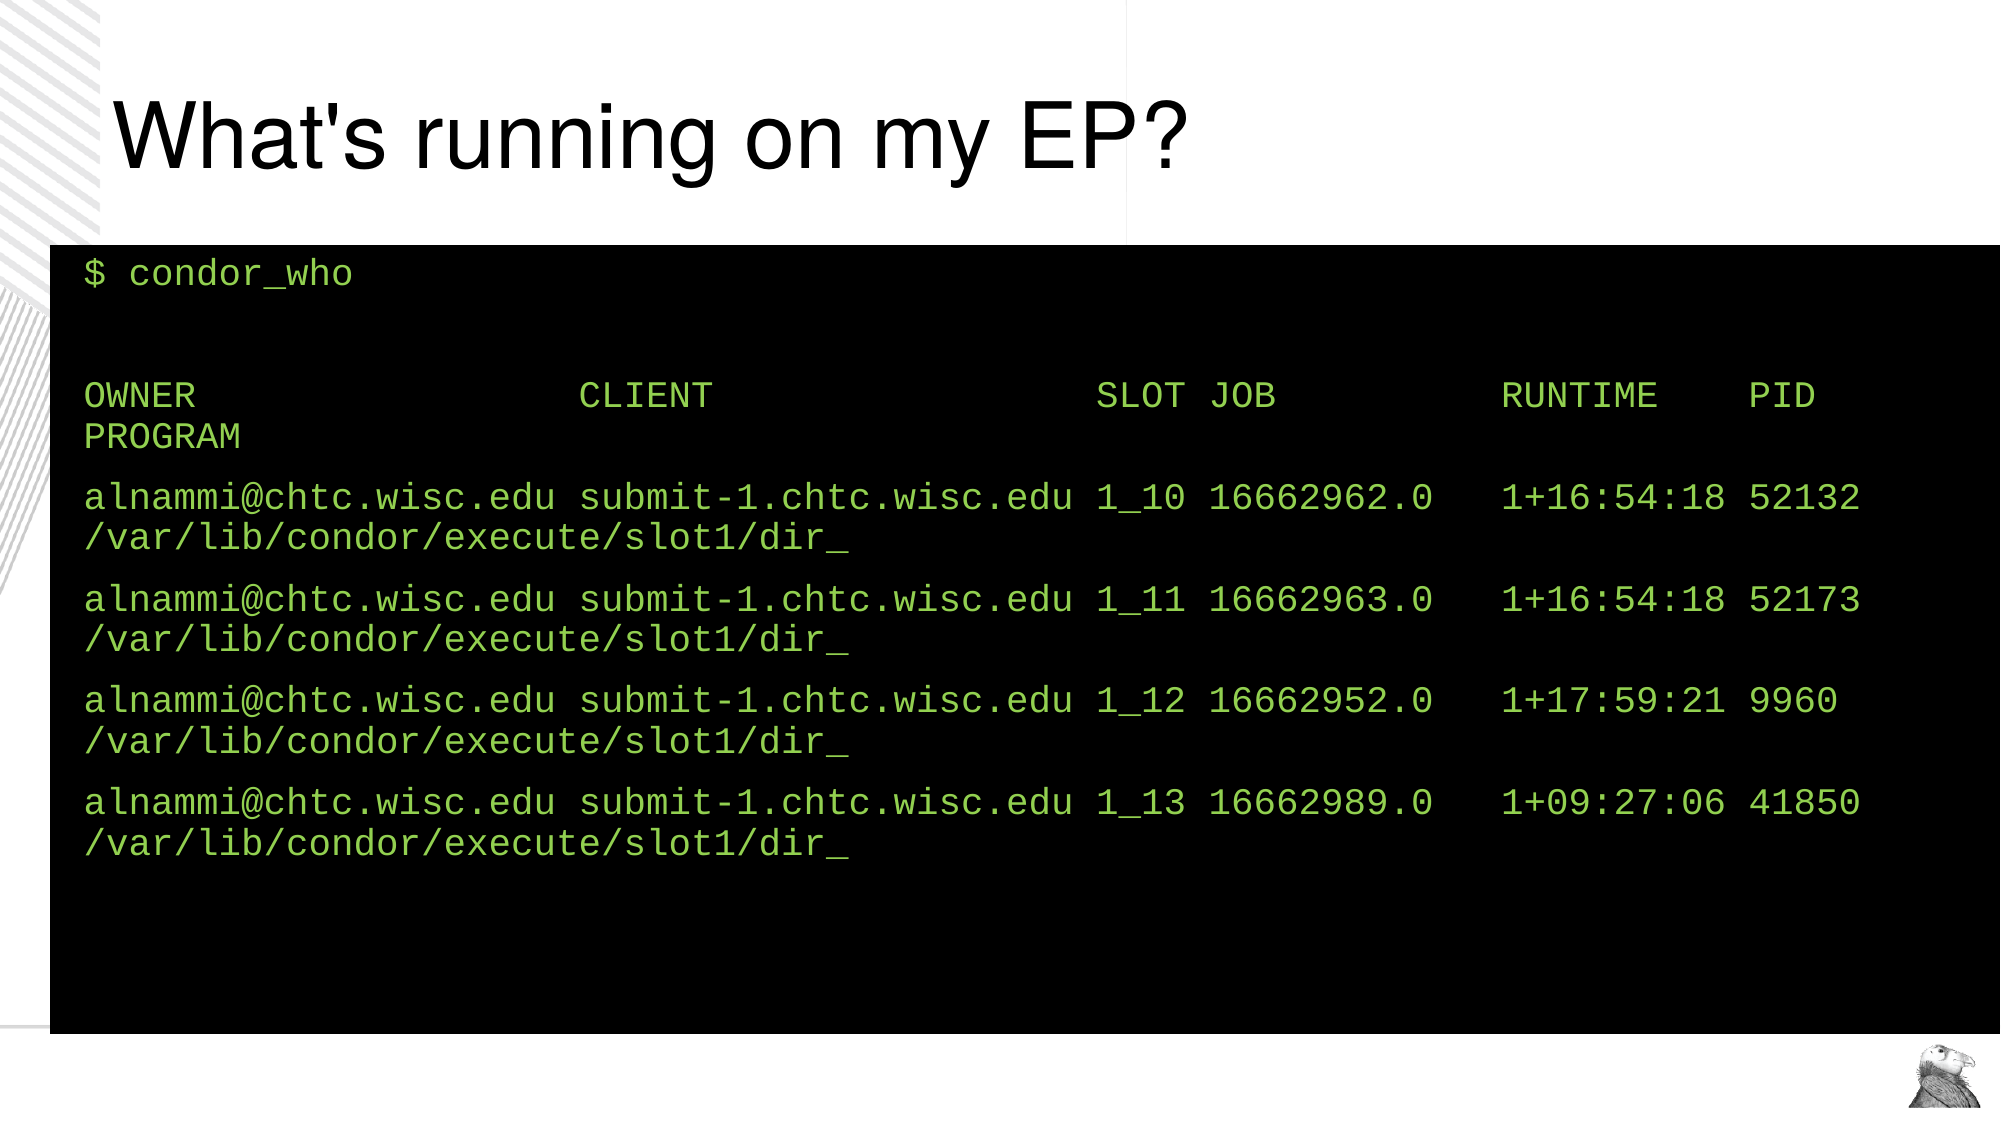

# What's running on my EP?
$ condor_who

OWNER                 CLIENT                 SLOT JOB          RUNTIME    PID        PROGRAM
alnammi@chtc.wisc.edu submit-1.chtc.wisc.edu 1_10 16662962.0   1+16:54:18 52132      /var/lib/condor/execute/slot1/dir_
alnammi@chtc.wisc.edu submit-1.chtc.wisc.edu 1_11 16662963.0   1+16:54:18 52173      /var/lib/condor/execute/slot1/dir_
alnammi@chtc.wisc.edu submit-1.chtc.wisc.edu 1_12 16662952.0   1+17:59:21 9960       /var/lib/condor/execute/slot1/dir_
alnammi@chtc.wisc.edu submit-1.chtc.wisc.edu 1_13 16662989.0   1+09:27:06 41850      /var/lib/condor/execute/slot1/dir_